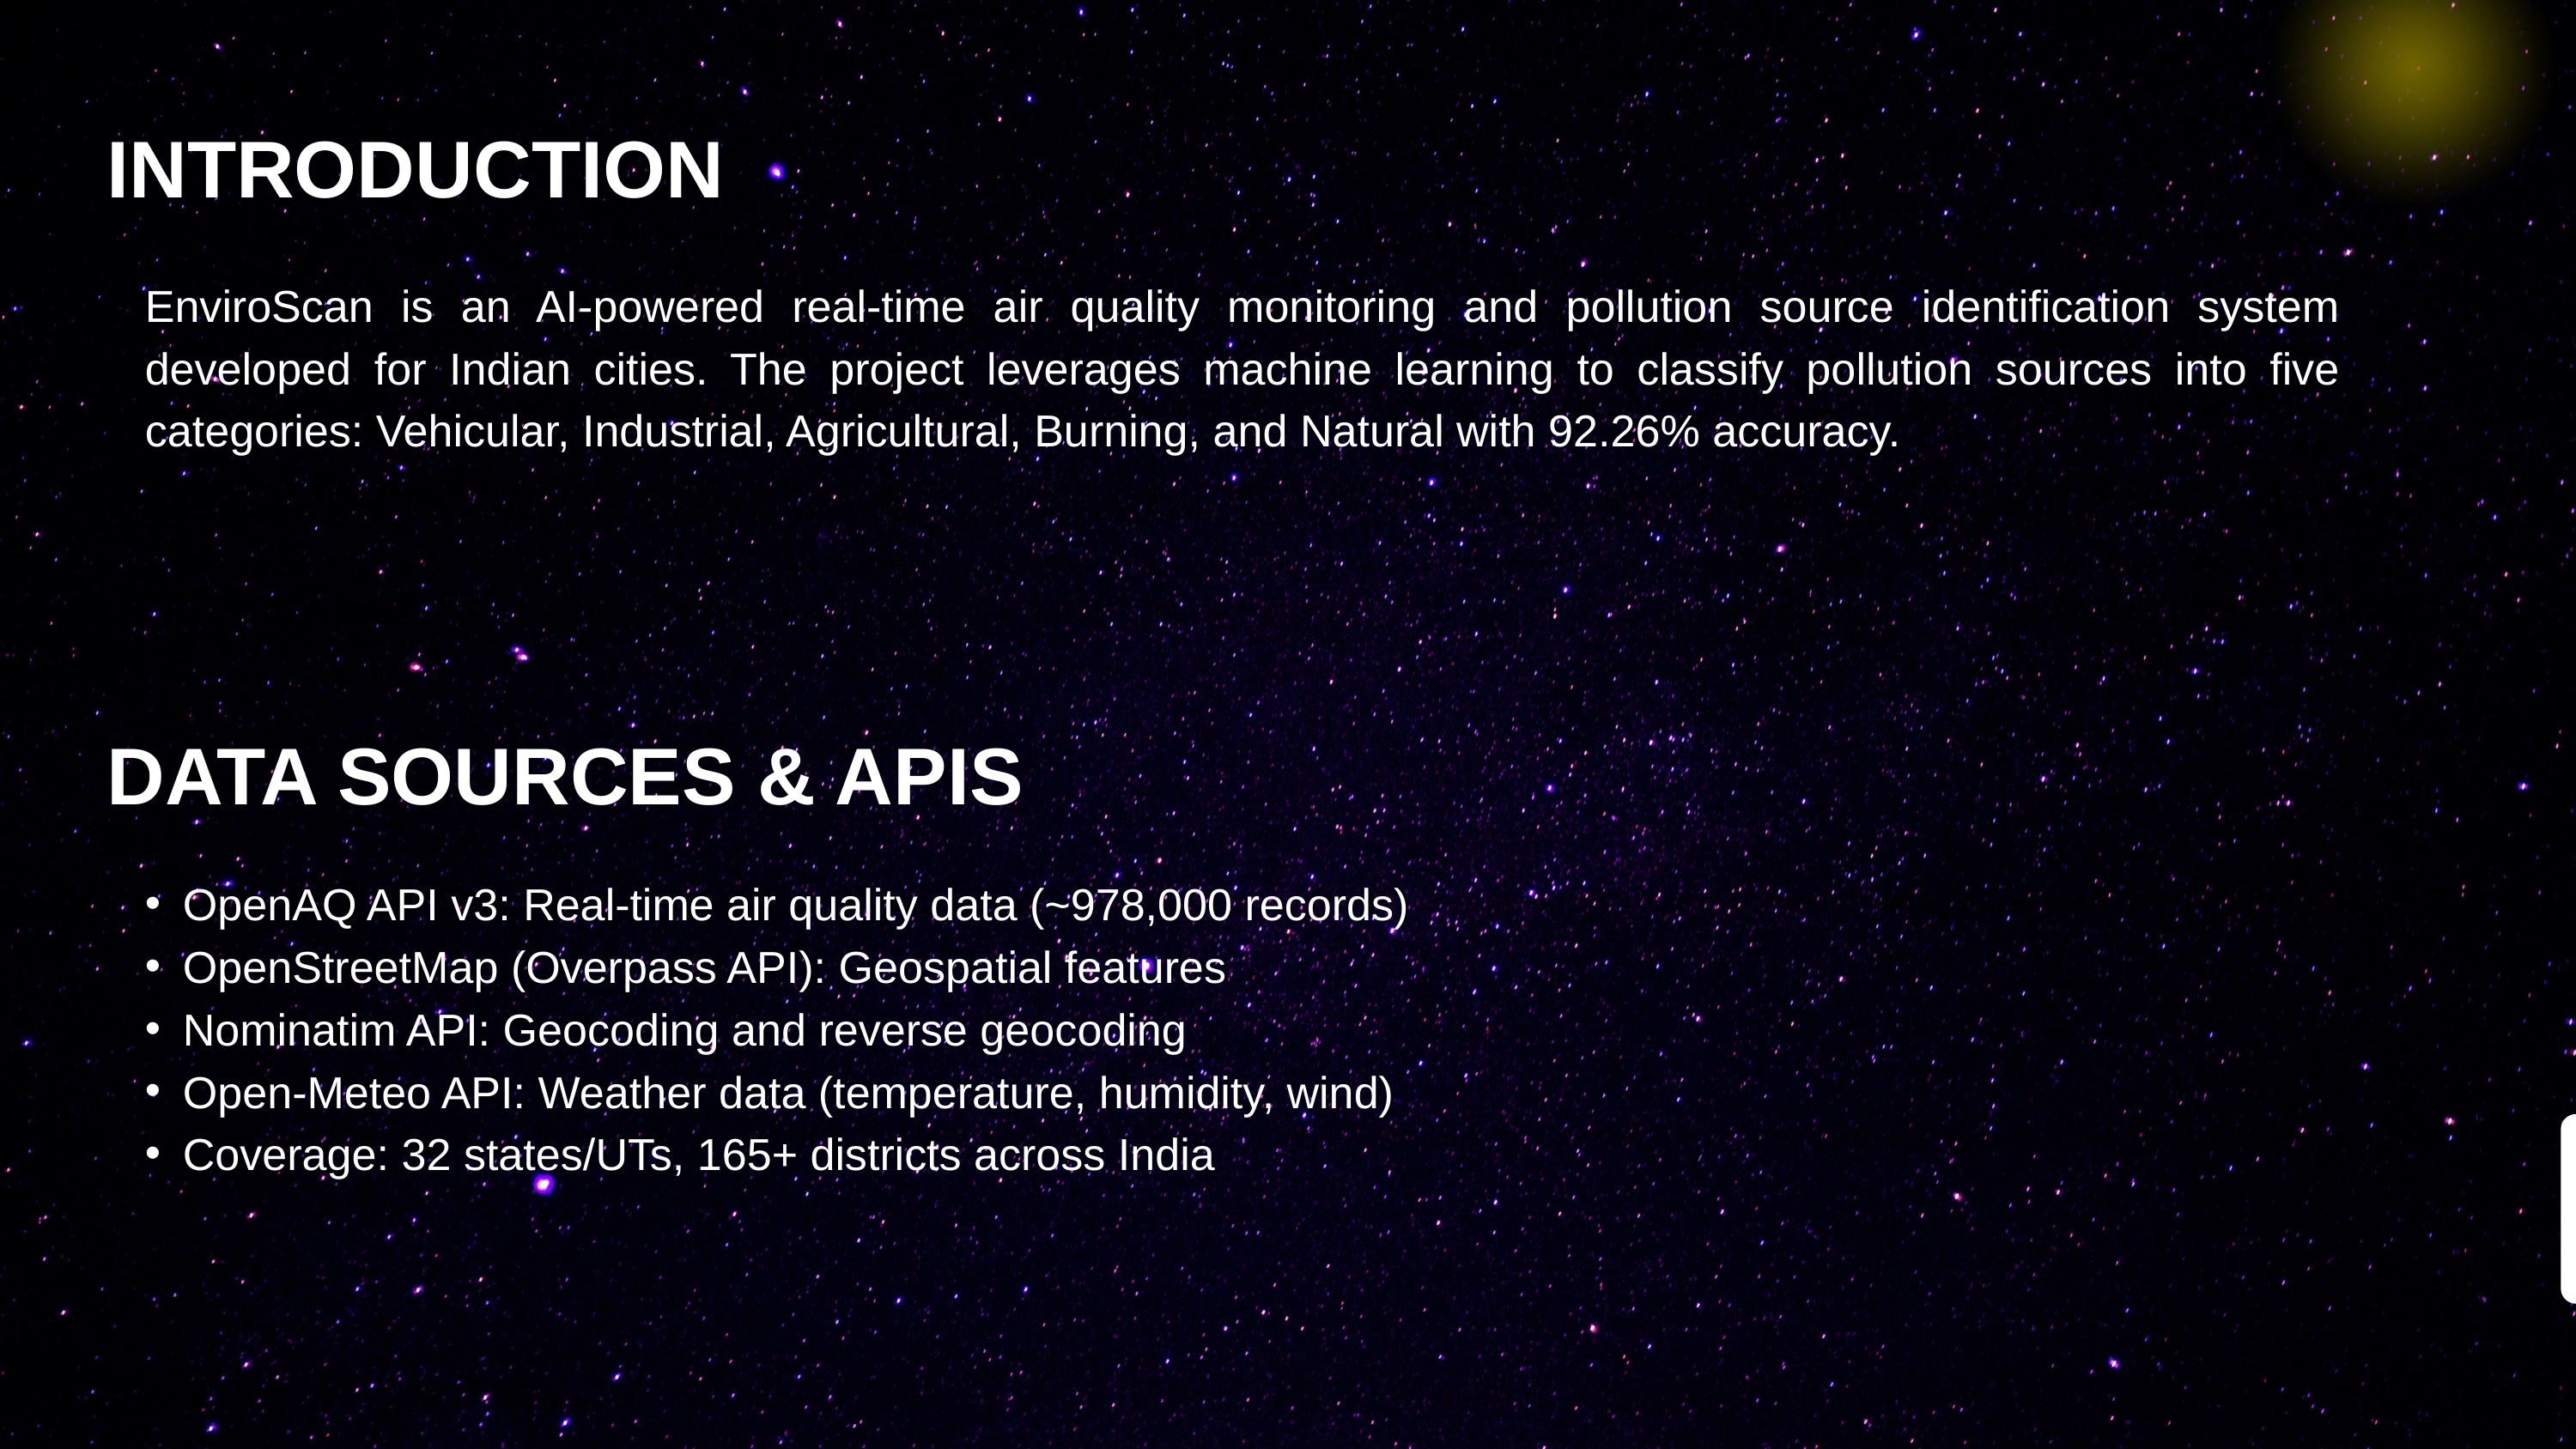

INTRODUCTION
EnviroScan is an AI-powered real-time air quality monitoring and pollution source identification system developed for Indian cities. The project leverages machine learning to classify pollution sources into five categories: Vehicular, Industrial, Agricultural, Burning, and Natural with 92.26% accuracy.
DATA SOURCES & APIS

OpenAQ API v3: Real-time air quality data (~978,000 records)
OpenStreetMap (Overpass API): Geospatial features
Nominatim API: Geocoding and reverse geocoding
Open-Meteo API: Weather data (temperature, humidity, wind)
Coverage: 32 states/UTs, 165+ districts across India